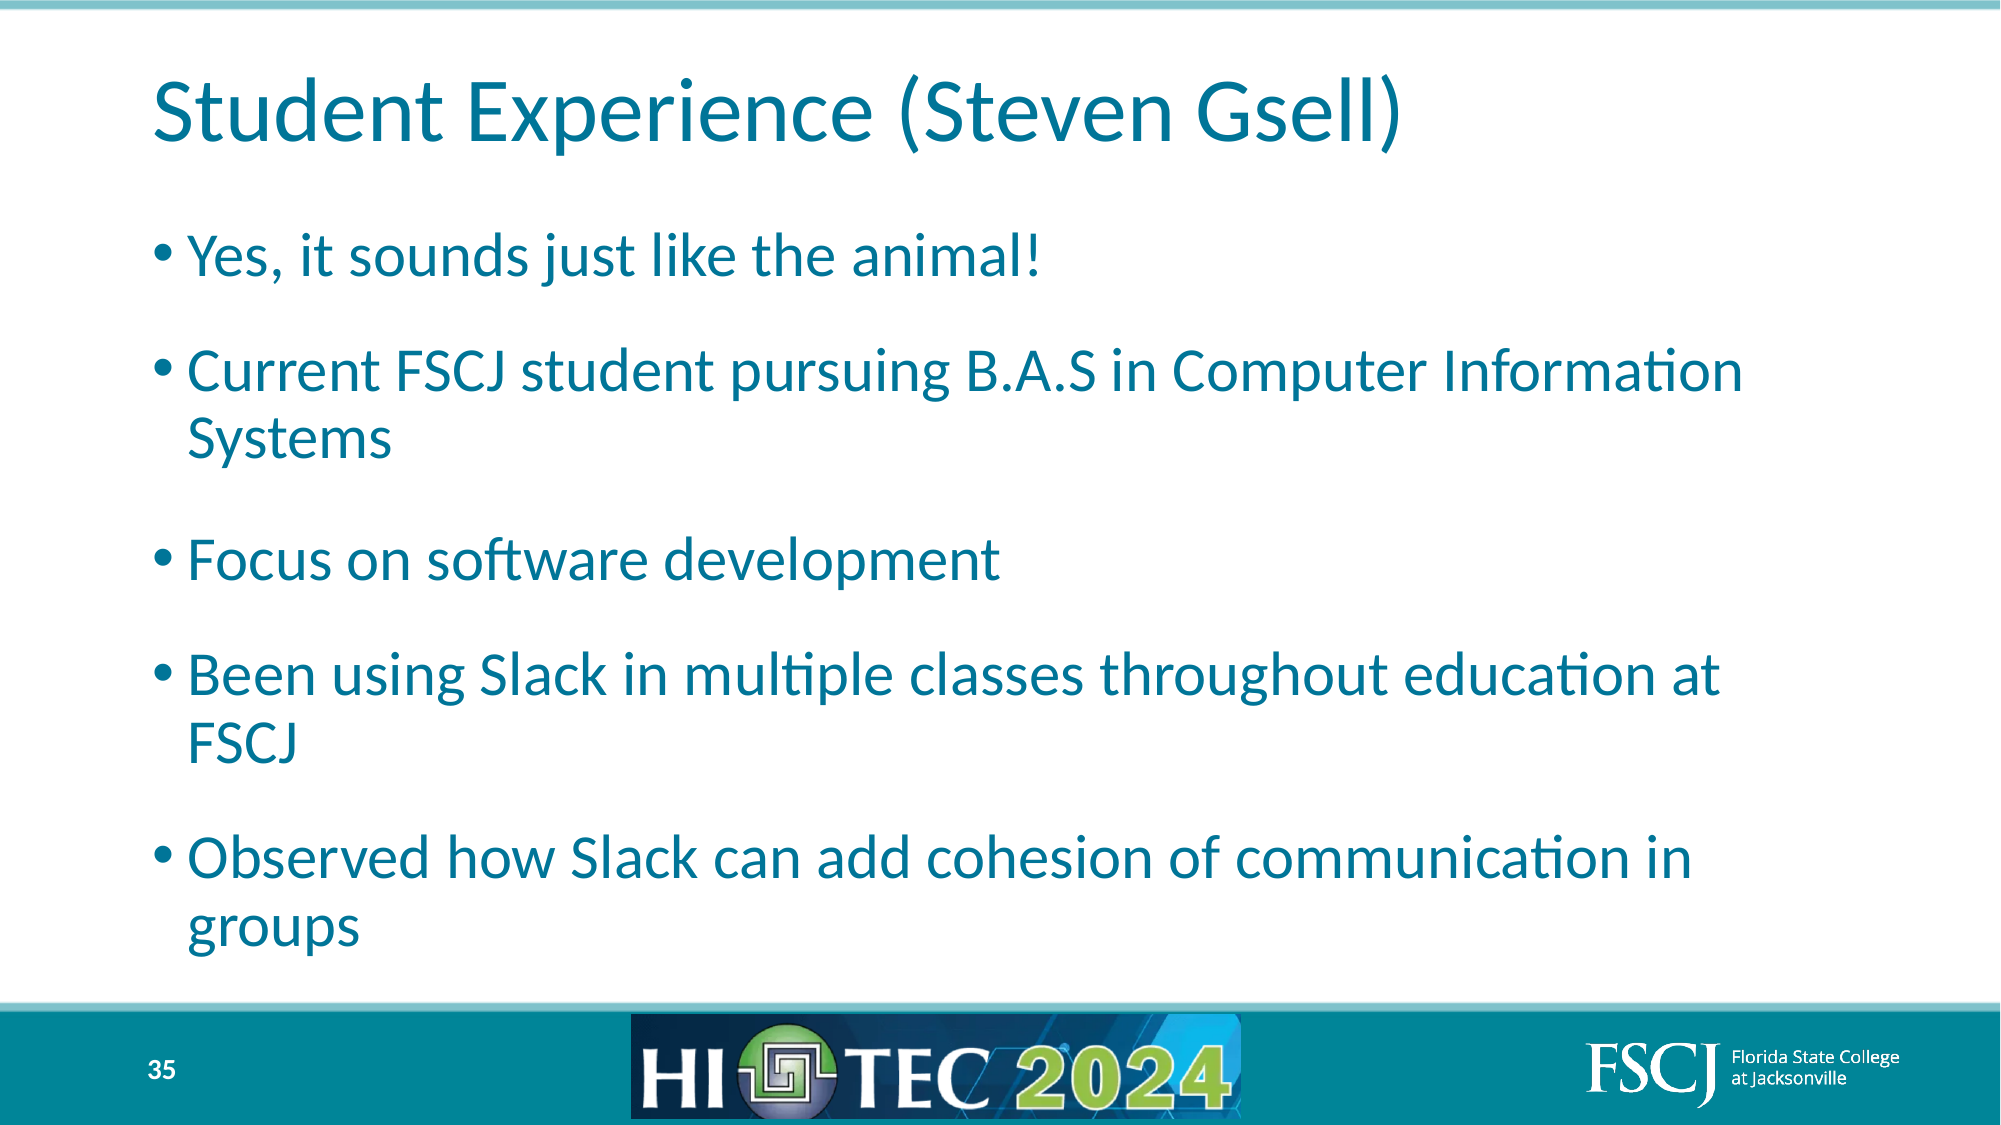

# Student Experience (Steven Gsell)
Yes, it sounds just like the animal!

Current FSCJ student pursuing B.A.S in Computer Information Systems

Focus on software development

Been using Slack in multiple classes throughout education at FSCJ

Observed how Slack can add cohesion of communication in groups